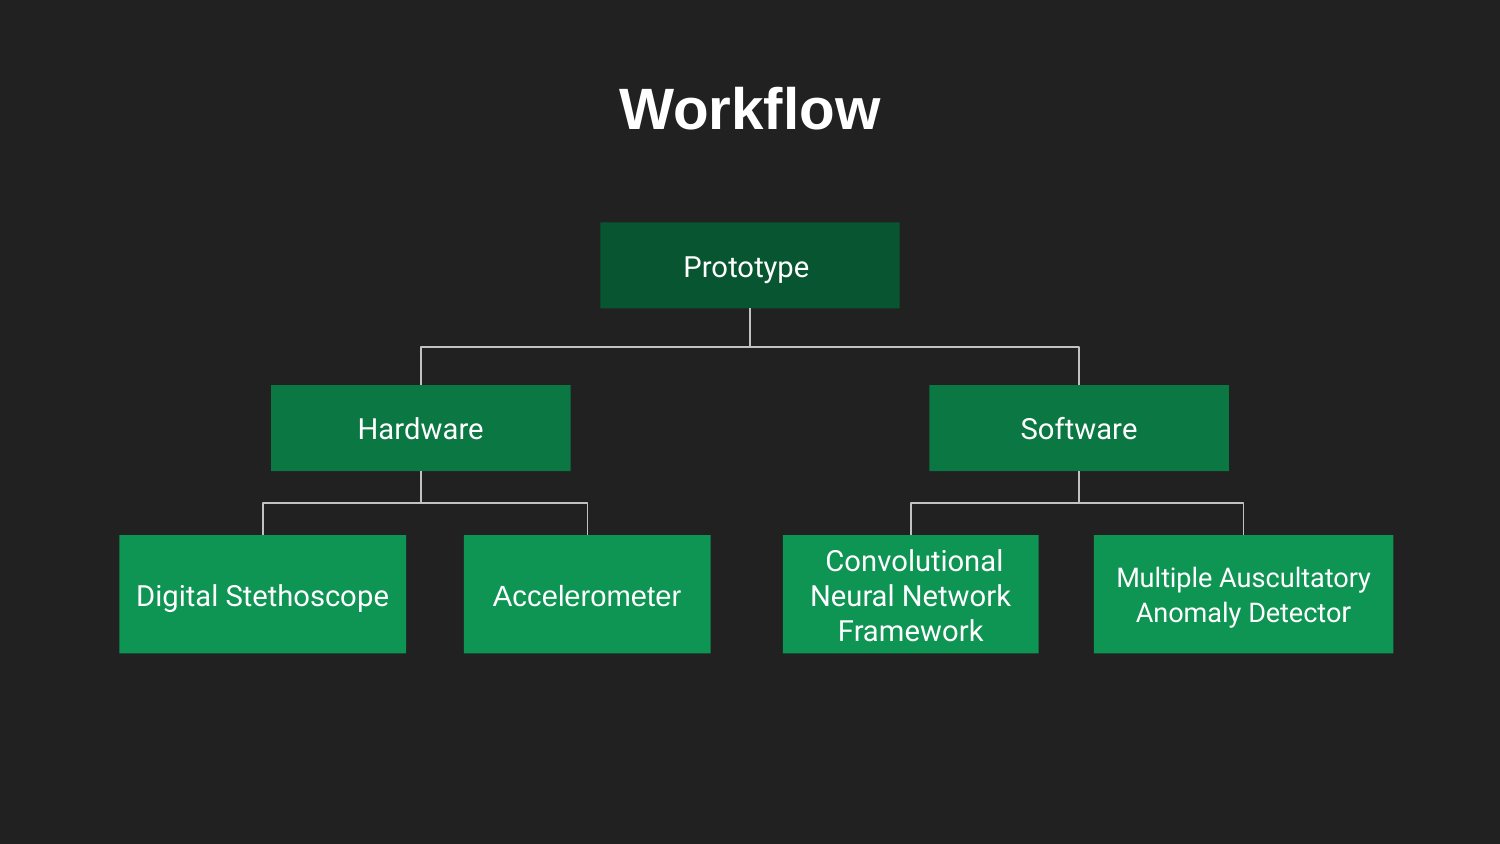

Workflow
Prototype
Hardware
Software
Digital Stethoscope
Accelerometer
 Convolutional Neural Network Framework
Multiple Auscultatory Anomaly Detector